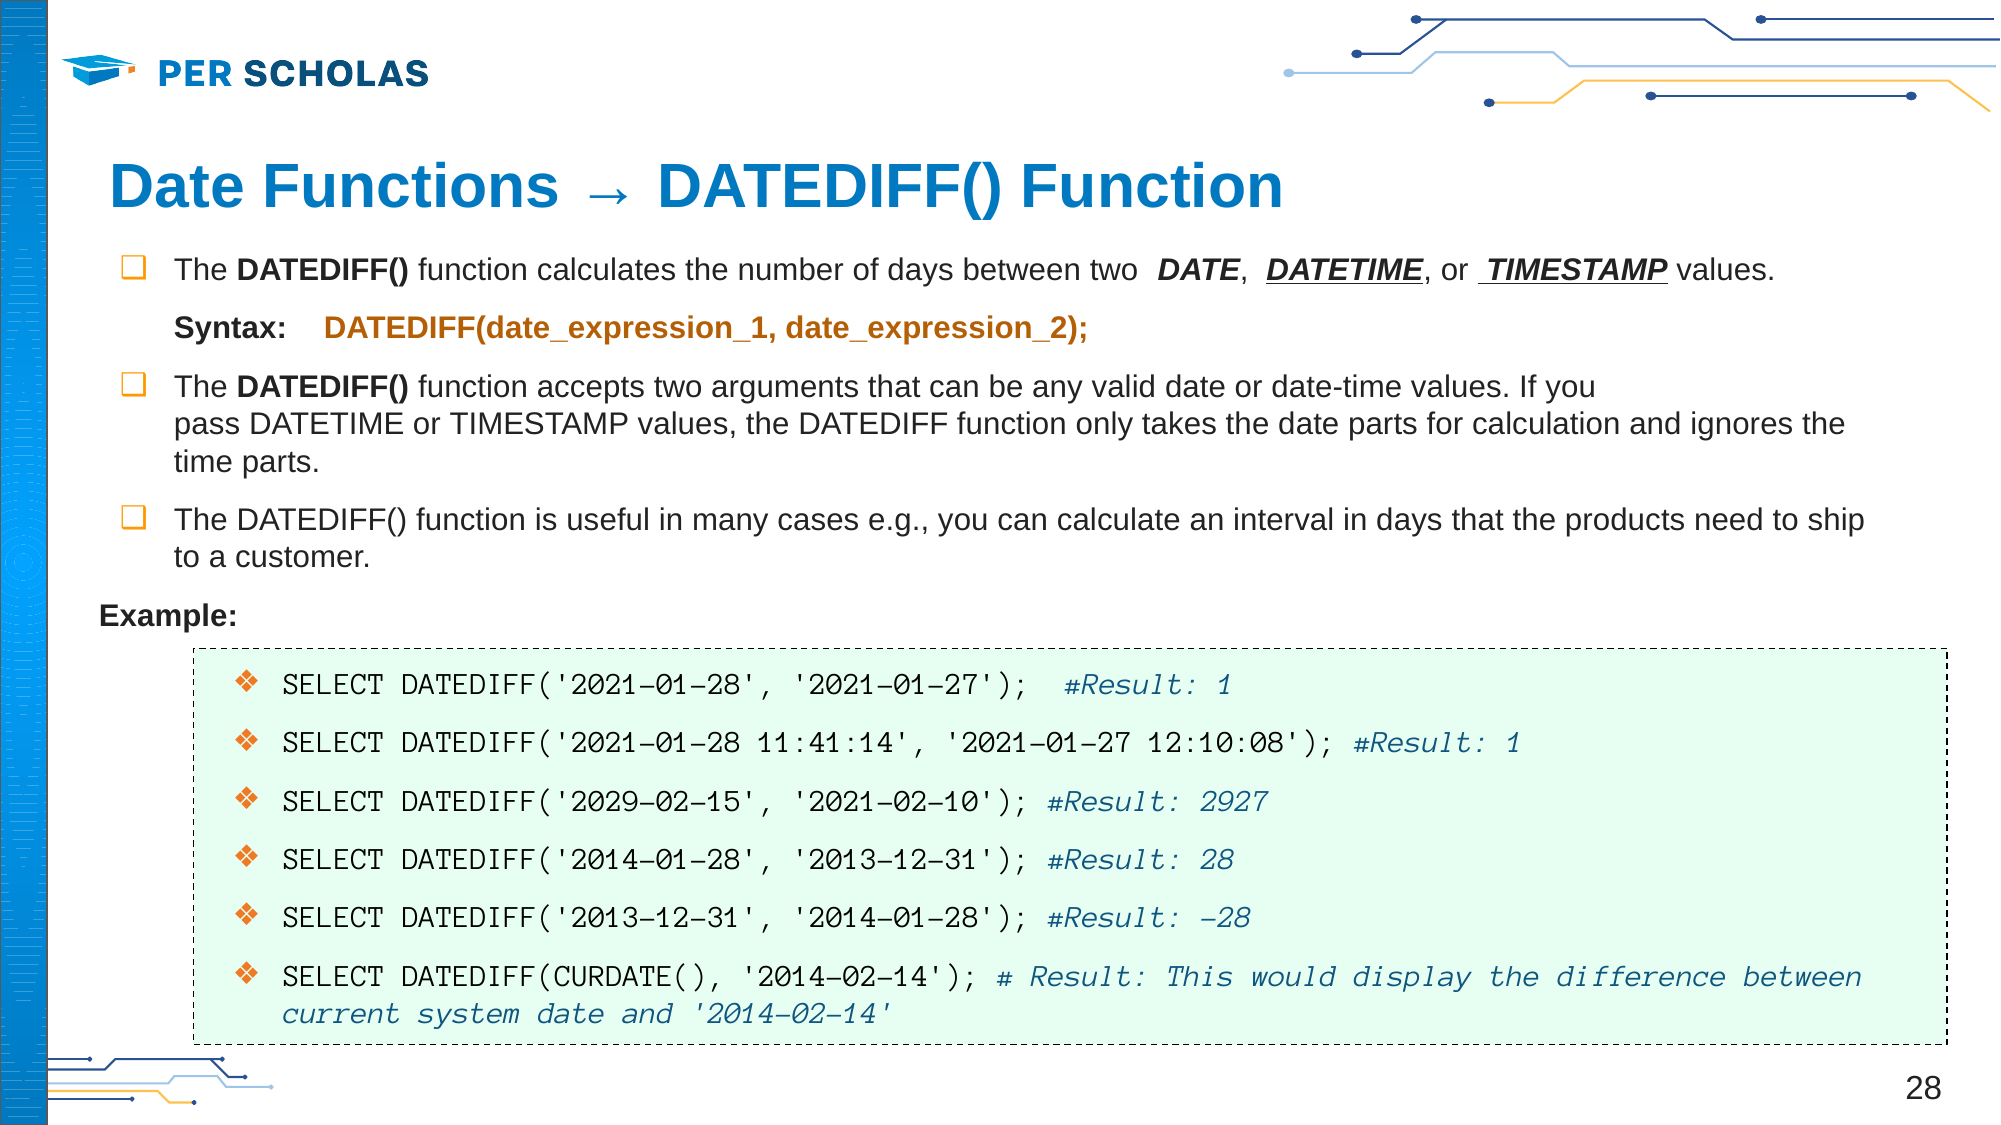

# Date Functions → DATEDIFF() Function
The DATEDIFF() function calculates the number of days between two  DATE,  DATETIME, or  TIMESTAMP values.
Syntax:	DATEDIFF(date_expression_1, date_expression_2);
The DATEDIFF() function accepts two arguments that can be any valid date or date-time values. If you pass DATETIME or TIMESTAMP values, the DATEDIFF function only takes the date parts for calculation and ignores the time parts.
The DATEDIFF() function is useful in many cases e.g., you can calculate an interval in days that the products need to ship to a customer.
Example:
SELECT DATEDIFF('2021-01-28', '2021-01-27');  #Result: 1
SELECT DATEDIFF('2021-01-28 11:41:14', '2021-01-27 12:10:08'); #Result: 1
SELECT DATEDIFF('2029-02-15', '2021-02-10'); #Result: 2927
SELECT DATEDIFF('2014-01-28', '2013-12-31'); #Result: 28
SELECT DATEDIFF('2013-12-31', '2014-01-28'); #Result: -28
SELECT DATEDIFF(CURDATE(), '2014-02-14'); # Result: This would display the difference between current system date and '2014-02-14'
28